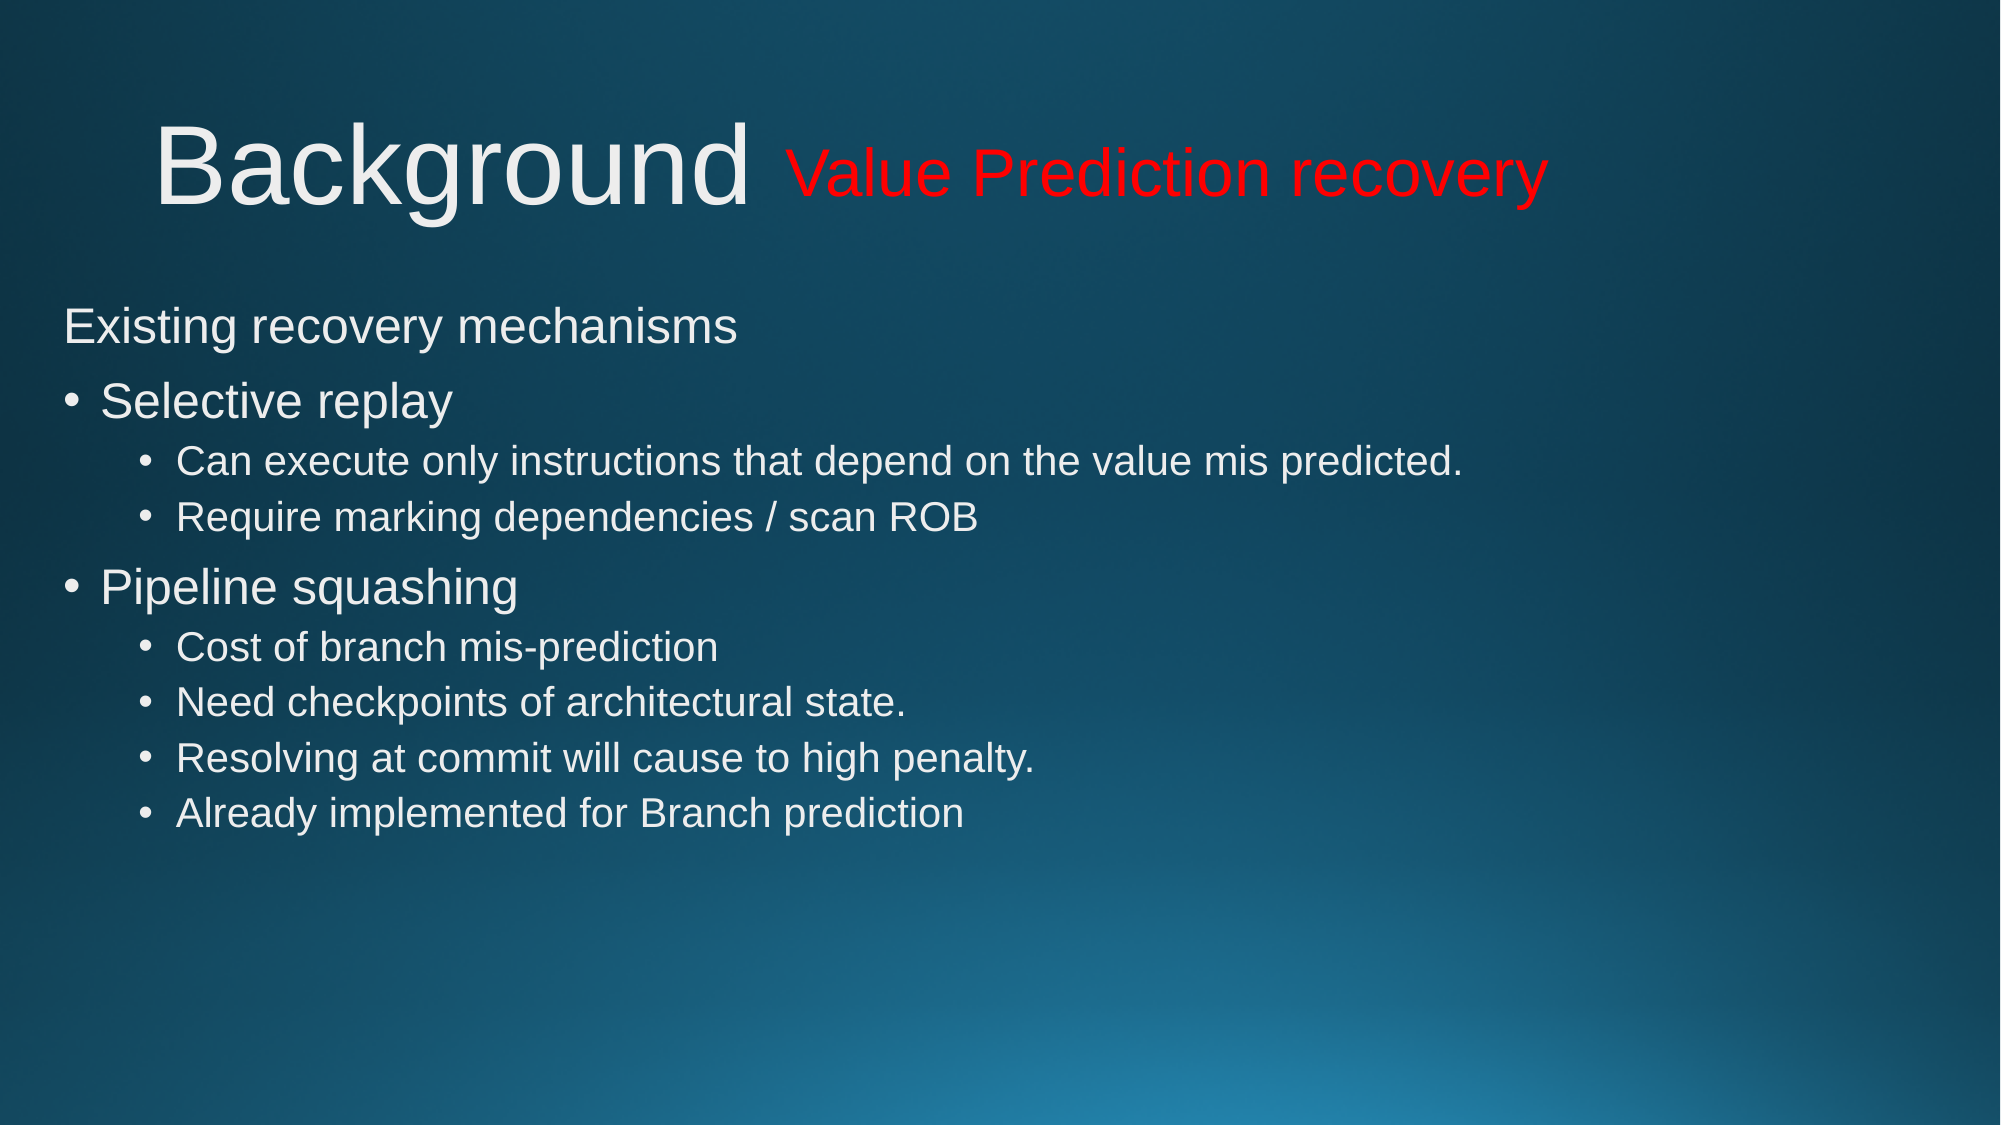

# Background
Value Prediction recovery
Existing recovery mechanisms
Selective replay
Can execute only instructions that depend on the value mis predicted.
Require marking dependencies / scan ROB
Pipeline squashing
Cost of branch mis-prediction
Need checkpoints of architectural state.
Resolving at commit will cause to high penalty.
Already implemented for Branch prediction